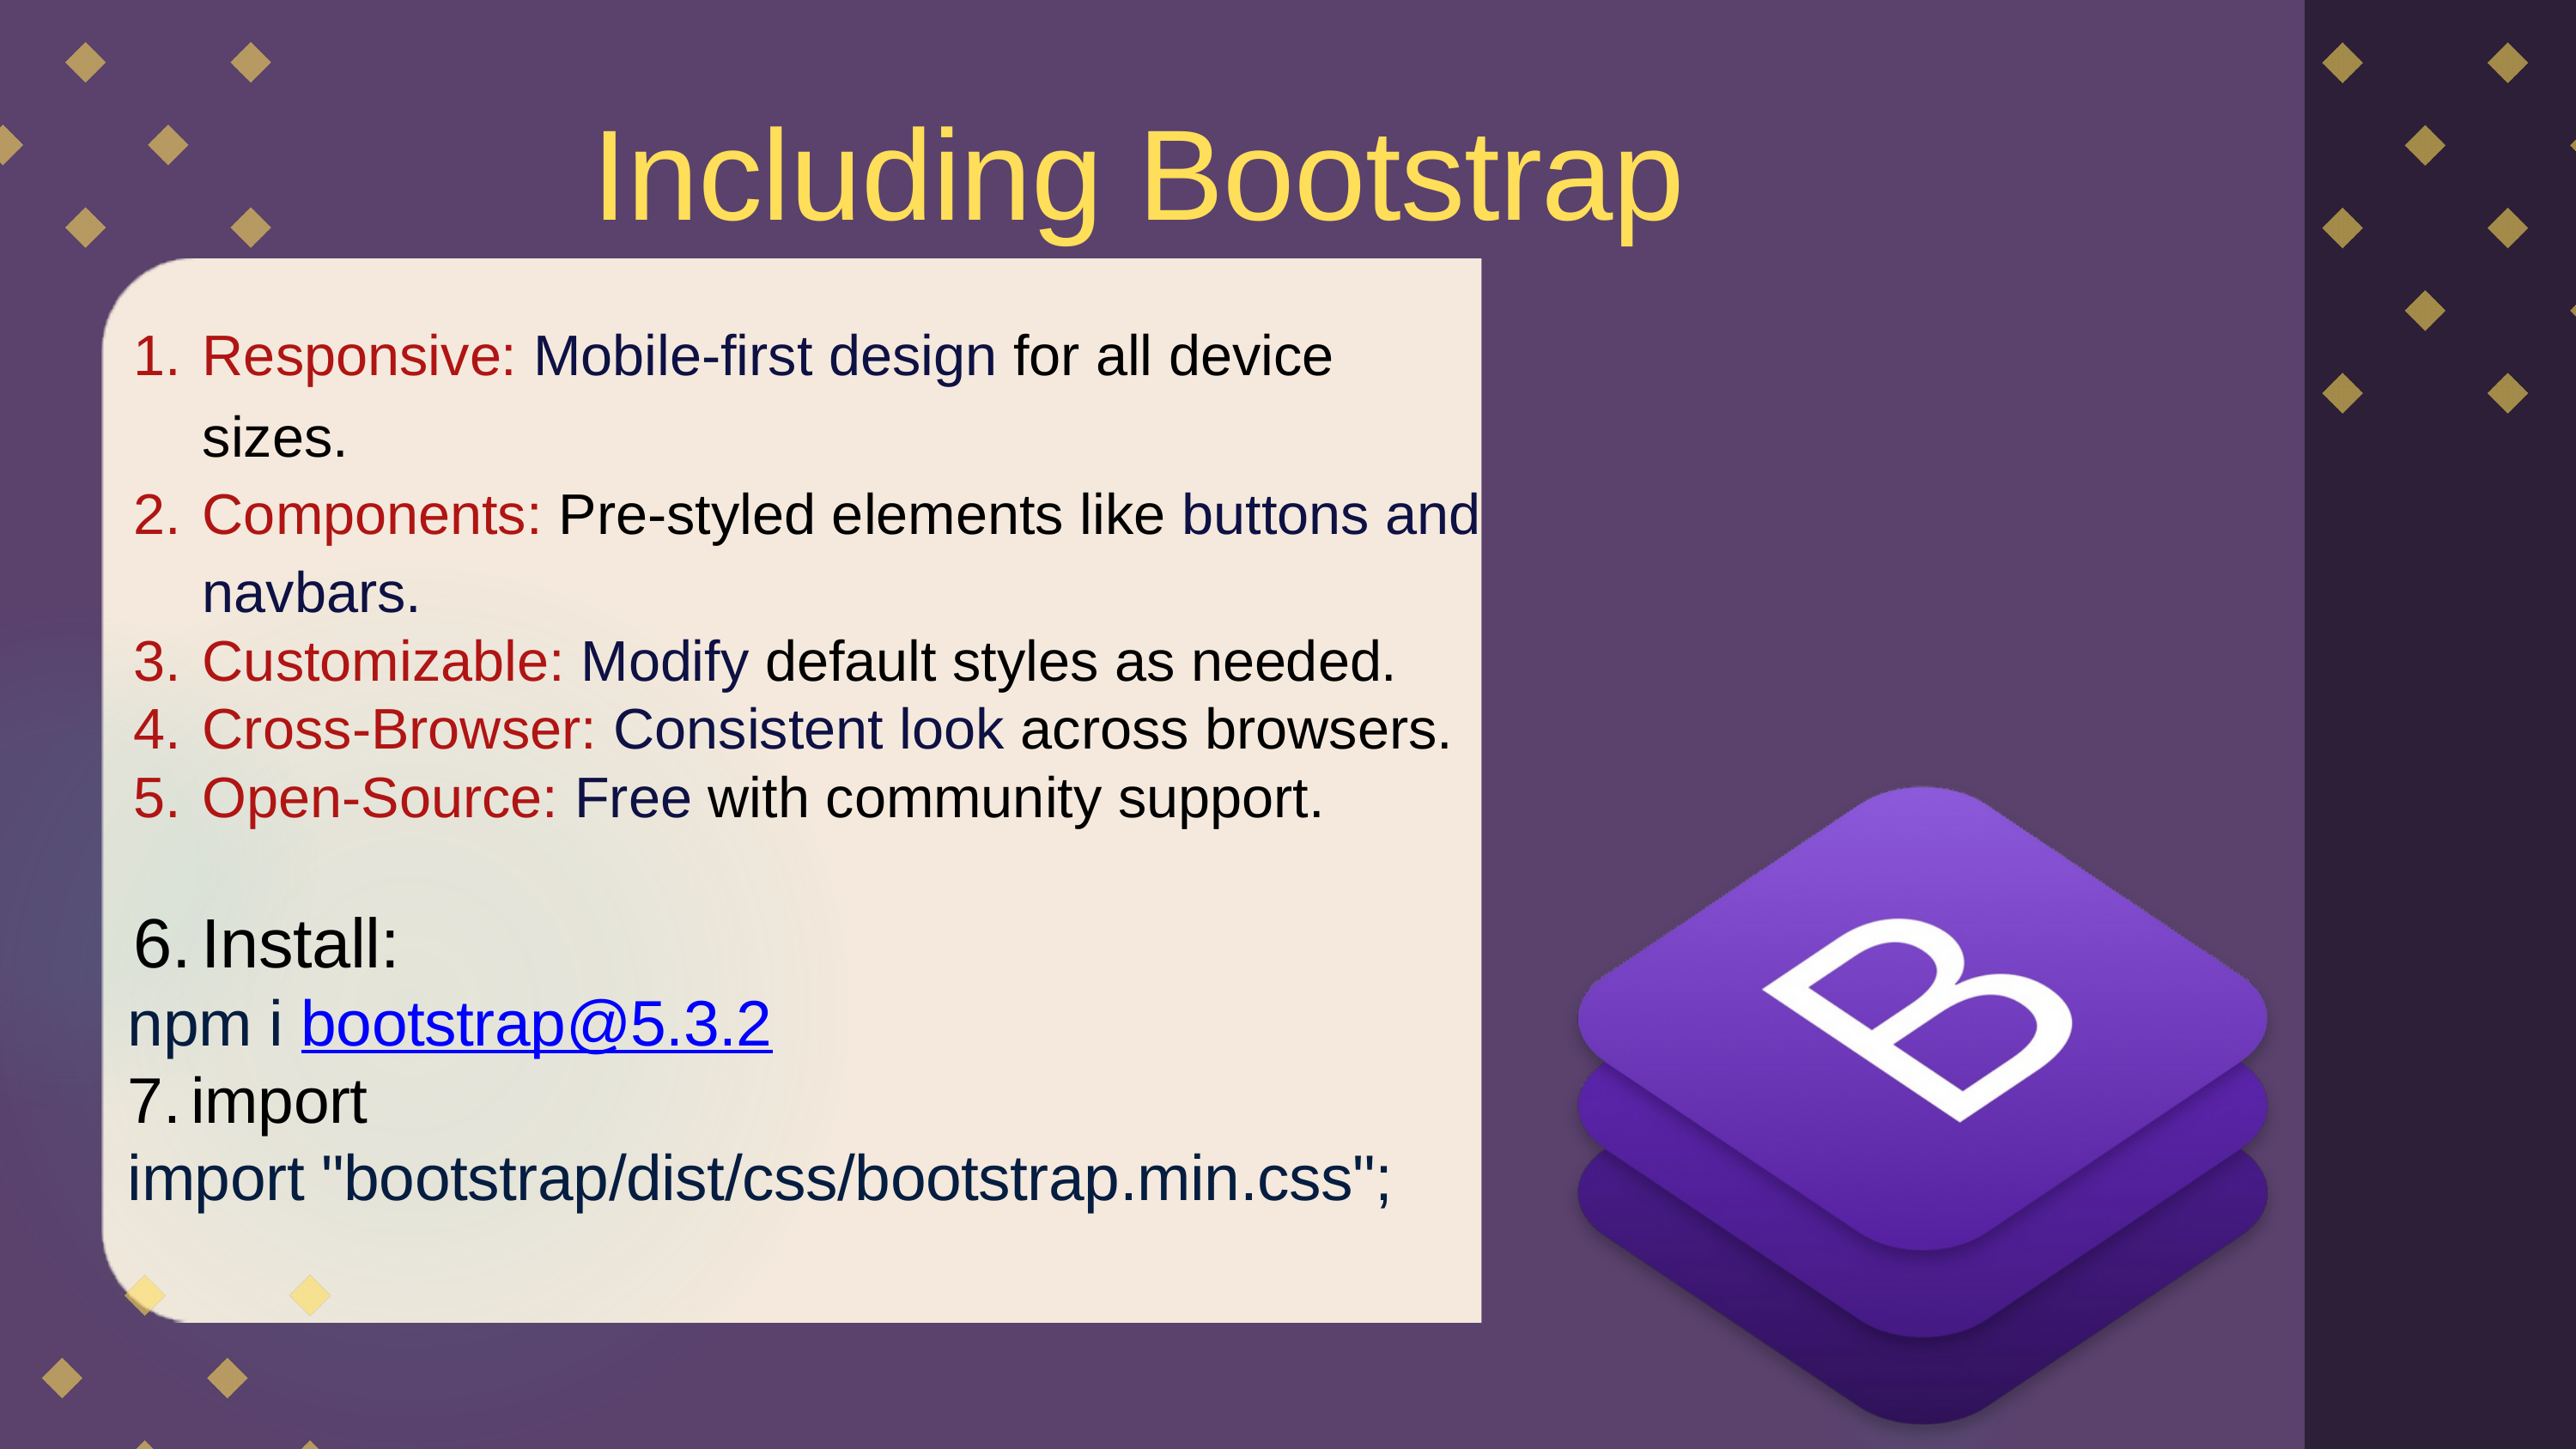

Including Bootstrap

Responsive: Mobile-first design for all device sizes.
Components: Pre-styled elements like buttons and navbars.
Customizable: Modify default styles as needed.
Cross-Browser: Consistent look across browsers.
Open-Source: Free with community support.

Install:
npm i bootstrap@5.3.2
import
import "bootstrap/dist/css/bootstrap.min.css";